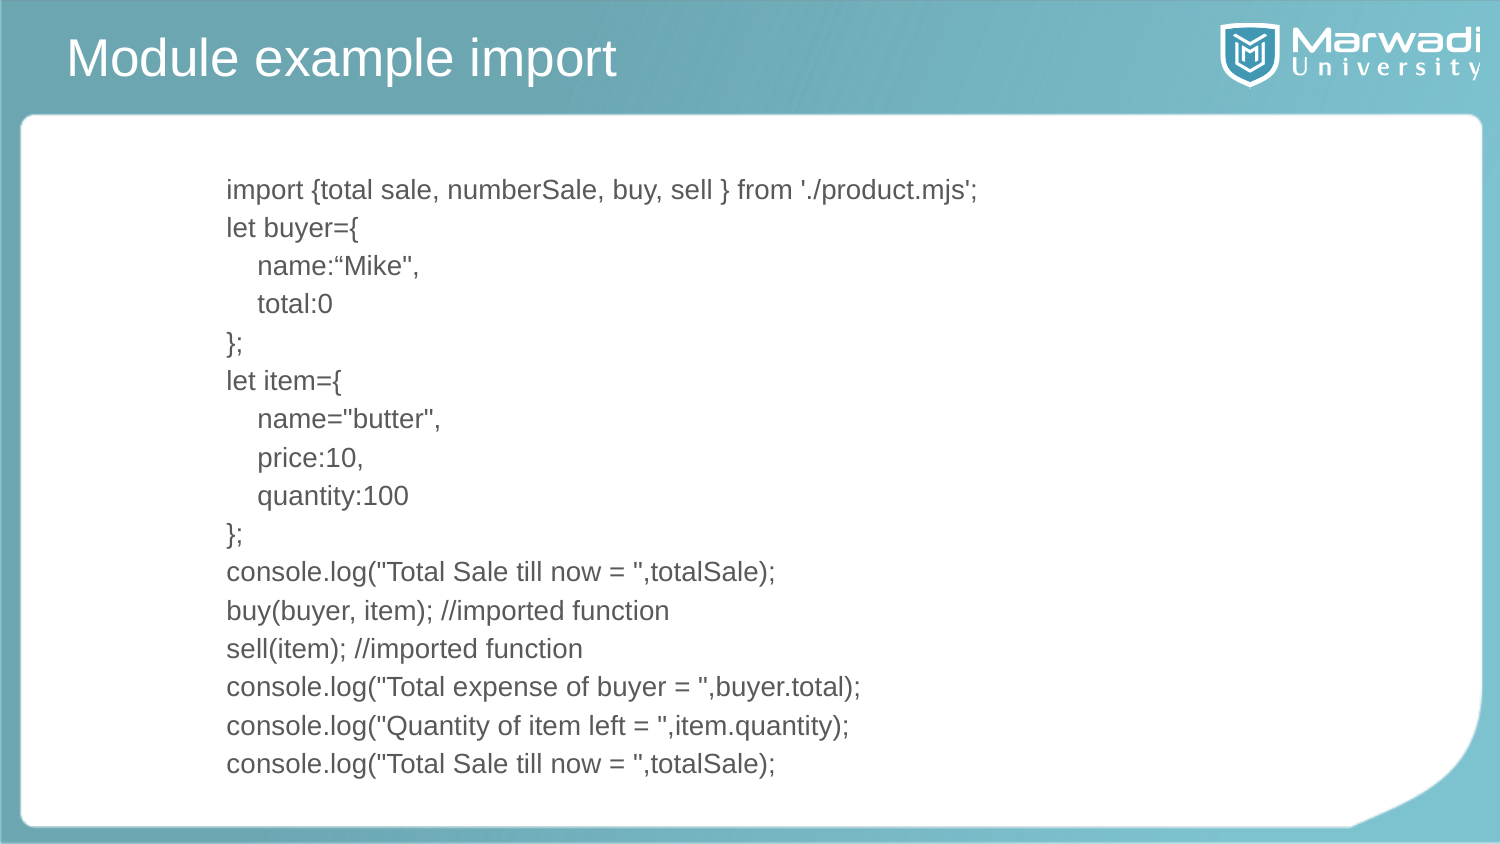

# Module example import
import {total sale, numberSale, buy, sell } from './product.mjs';
let buyer={
    name:“Mike",
    total:0
};
let item={
    name="butter",
    price:10,
    quantity:100
};
console.log("Total Sale till now = ",totalSale);
buy(buyer, item); //imported function
sell(item); //imported function
console.log("Total expense of buyer = ",buyer.total);
console.log("Quantity of item left = ",item.quantity);
console.log("Total Sale till now = ",totalSale);